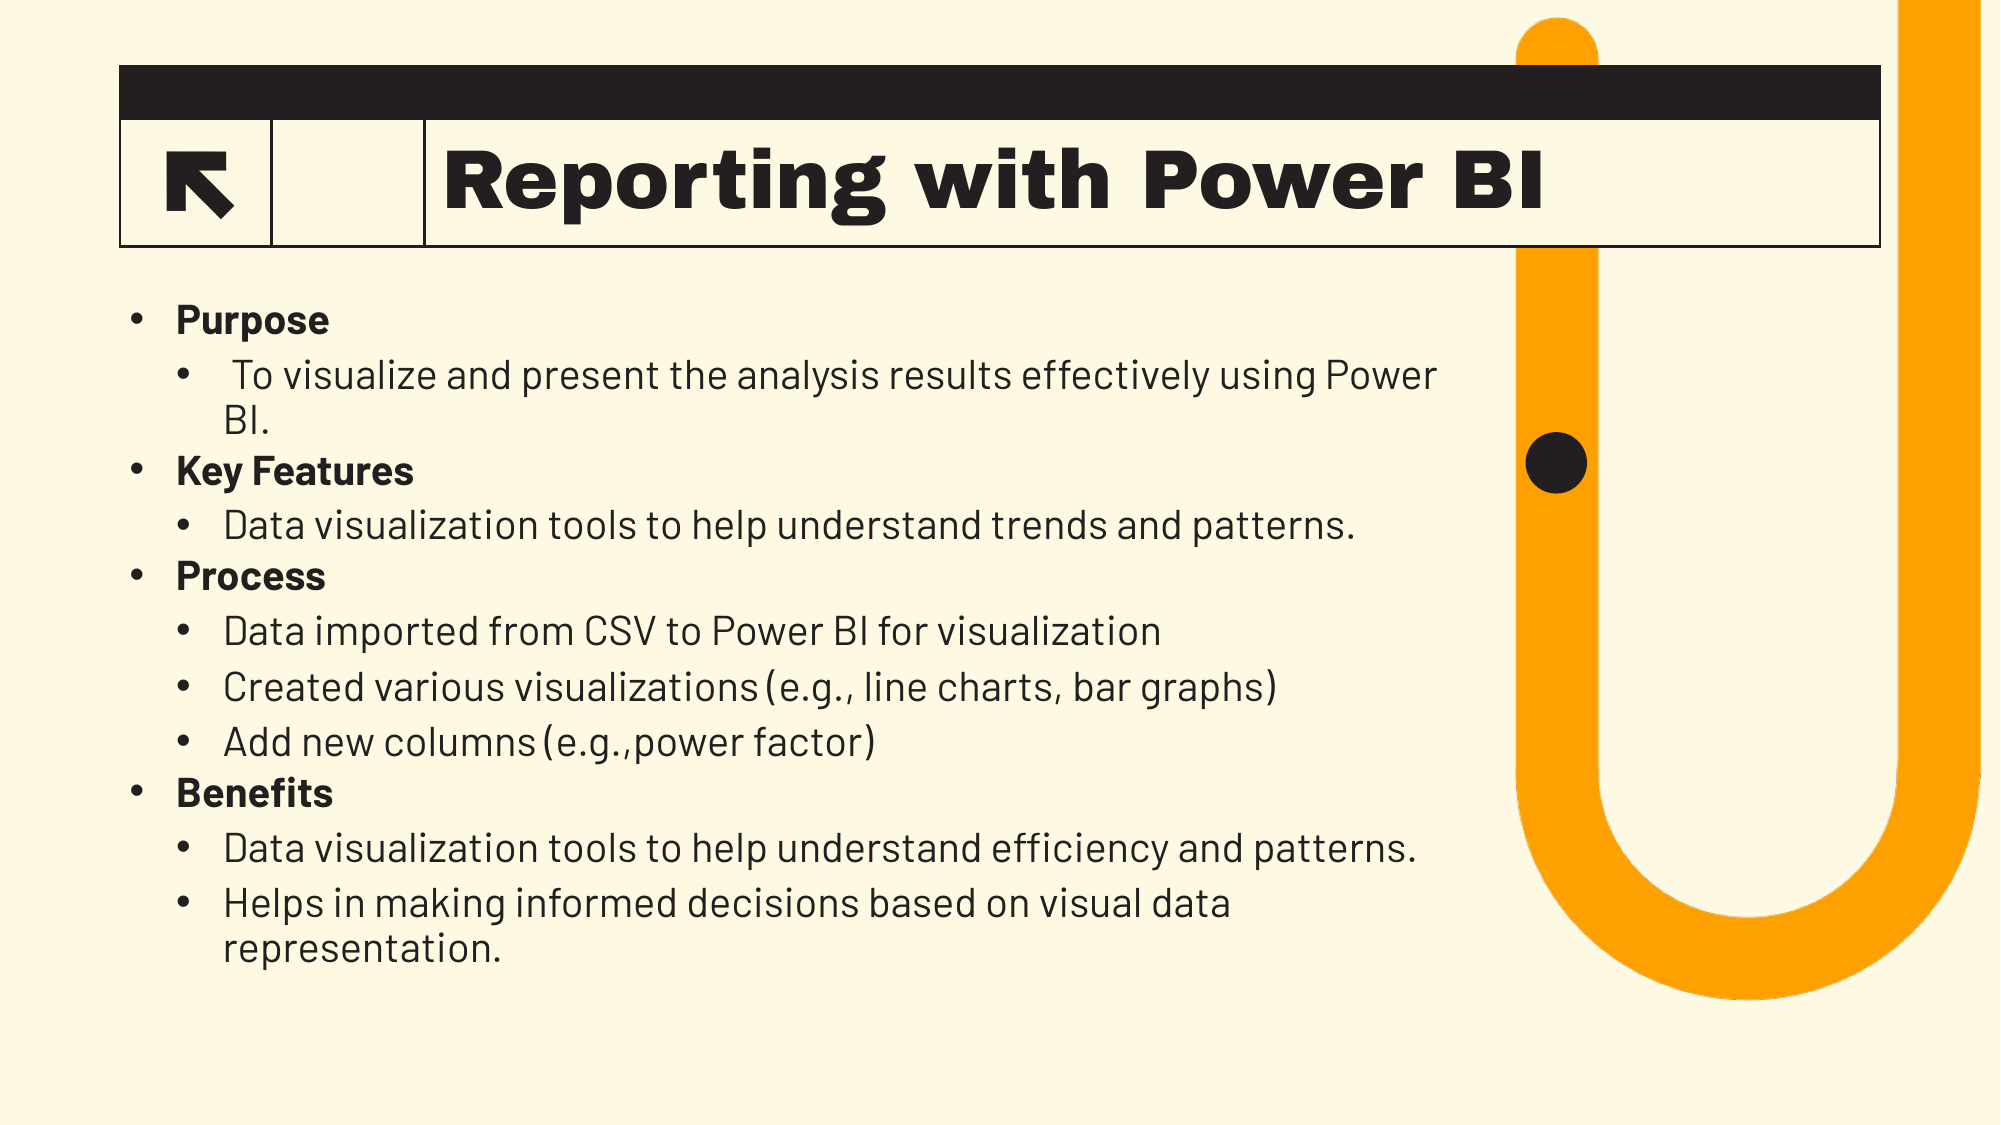

# Reporting with Power BI
Purpose
 To visualize and present the analysis results effectively using Power BI.
Key Features
Data visualization tools to help understand trends and patterns.
Process
Data imported from CSV to Power BI for visualization
Created various visualizations (e.g., line charts, bar graphs)
Add new columns (e.g.,power factor)
Benefits
Data visualization tools to help understand efficiency and patterns.
Helps in making informed decisions based on visual data representation.